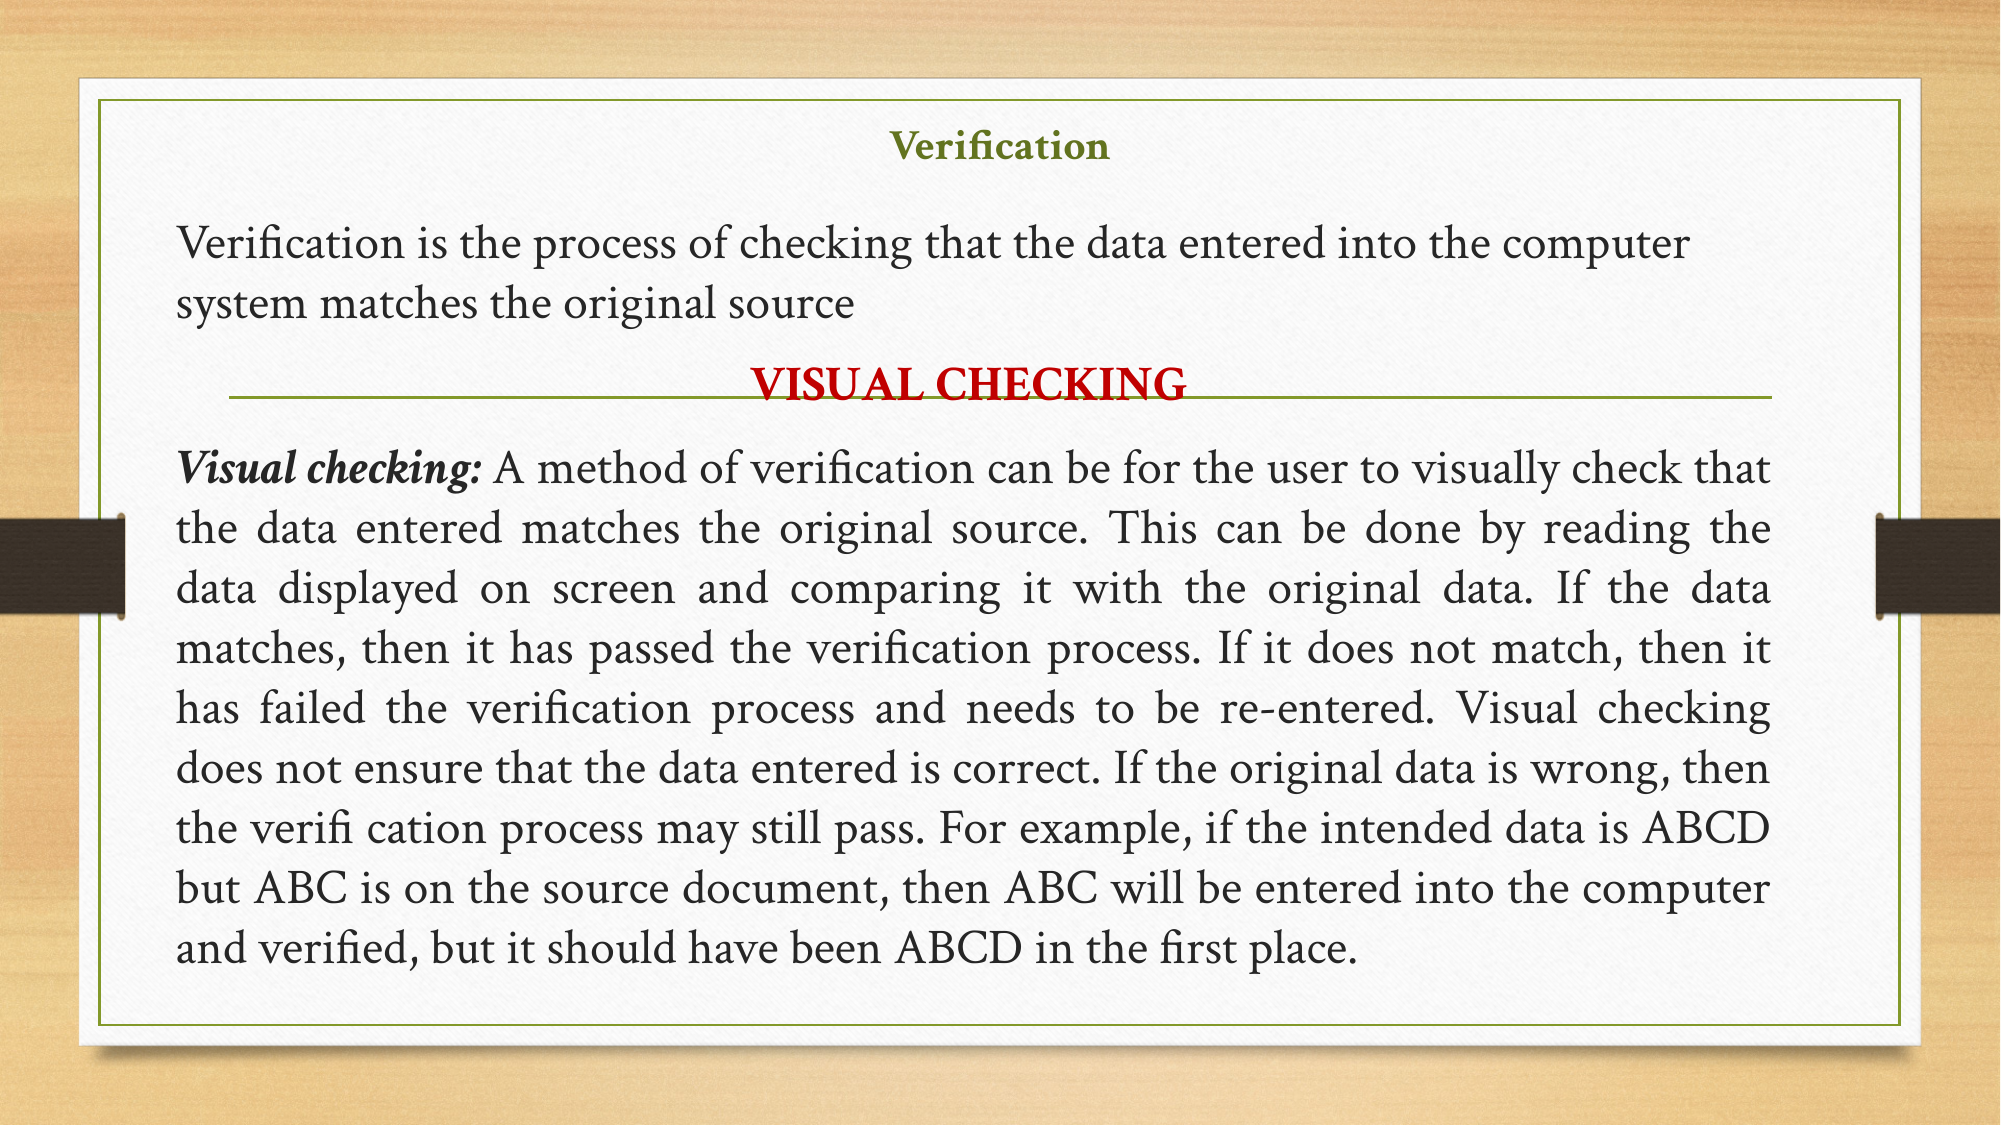

# Verification
Verification is the process of checking that the data entered into the computer system matches the original source
VISUAL CHECKING
Visual checking: A method of verification can be for the user to visually check that the data entered matches the original source. This can be done by reading the data displayed on screen and comparing it with the original data. If the data matches, then it has passed the verification process. If it does not match, then it has failed the verification process and needs to be re-entered. Visual checking does not ensure that the data entered is correct. If the original data is wrong, then the verifi cation process may still pass. For example, if the intended data is ABCD but ABC is on the source document, then ABC will be entered into the computer and verified, but it should have been ABCD in the first place.